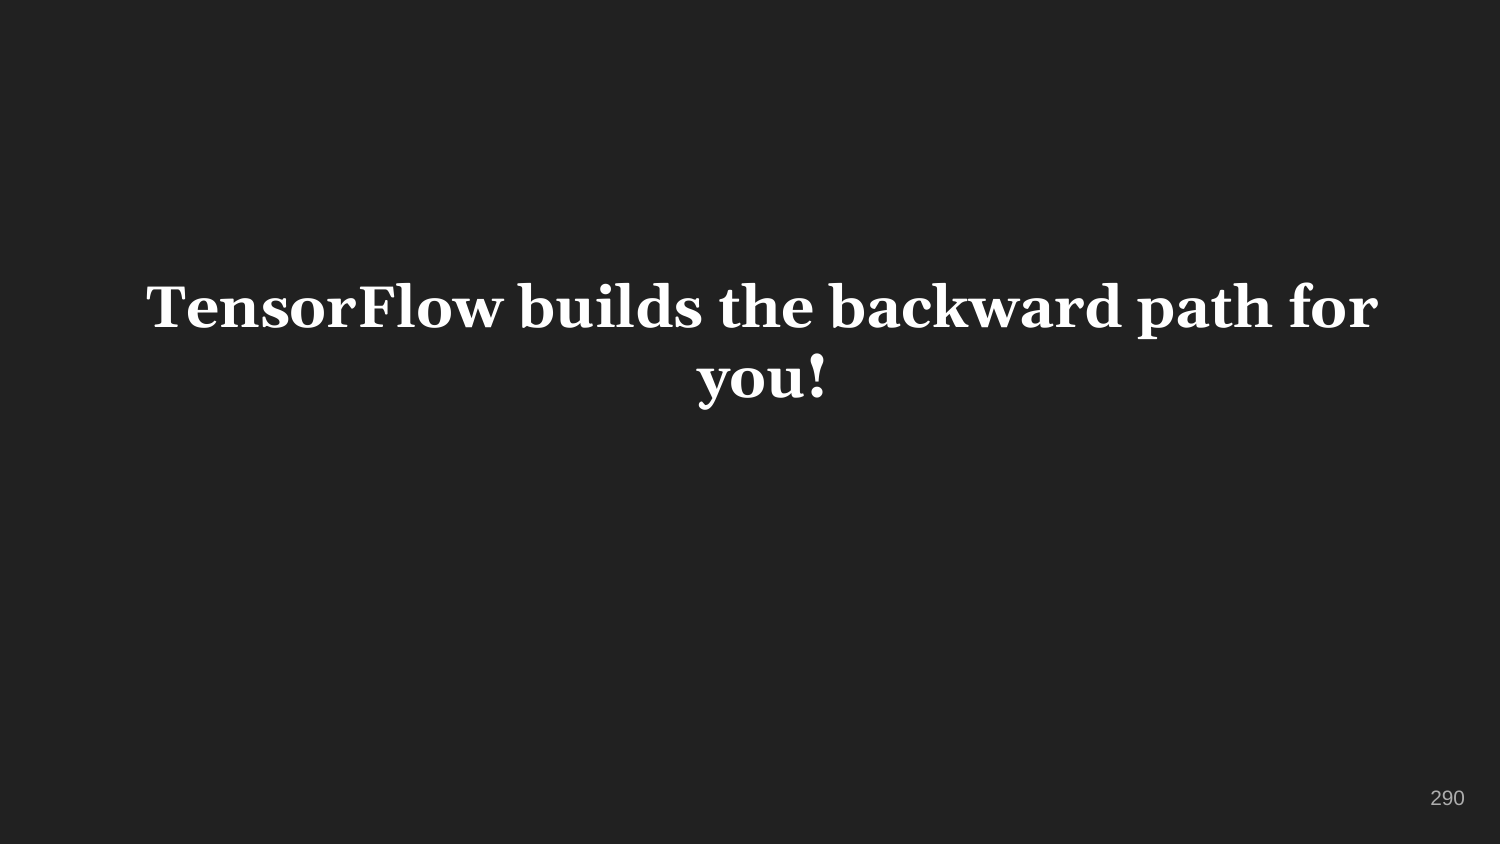

# TensorFlow builds the backward path for you!
290